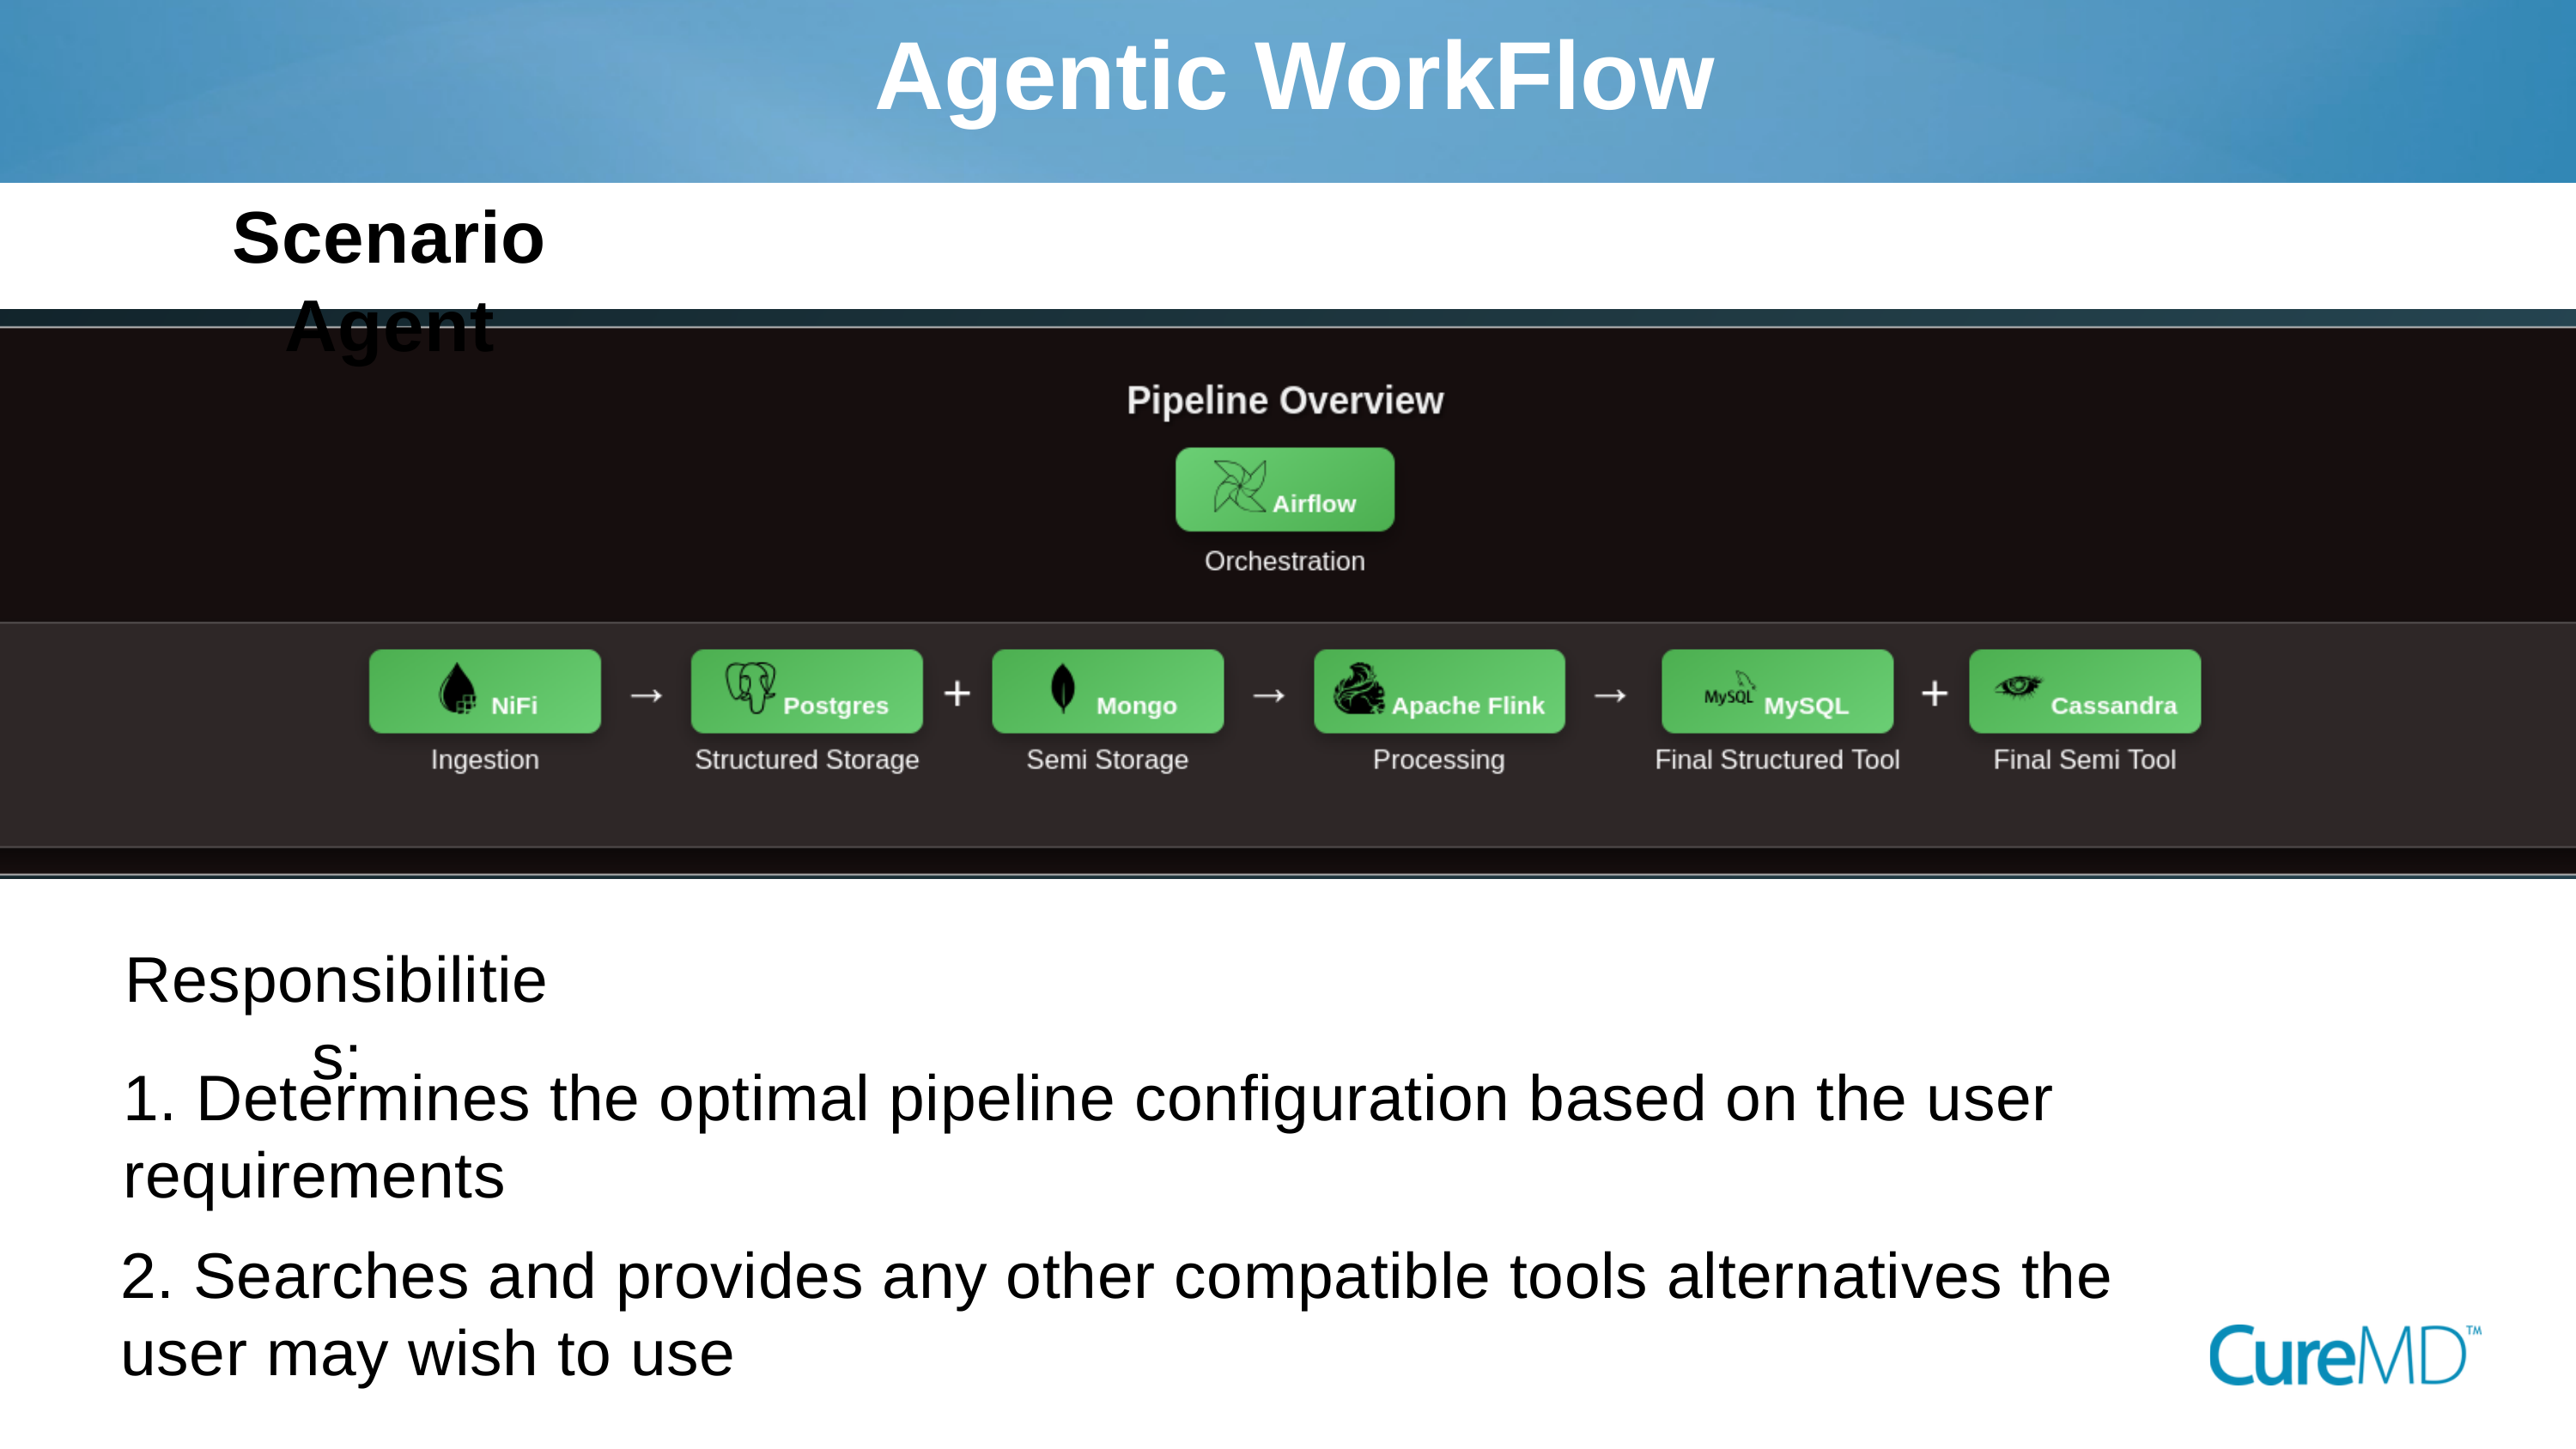

Agentic WorkFlow
Scenario Agent

Responsibilities:
1. Determines the optimal pipeline configuration based on the user requirements
2. Searches and provides any other compatible tools alternatives the user may wish to use